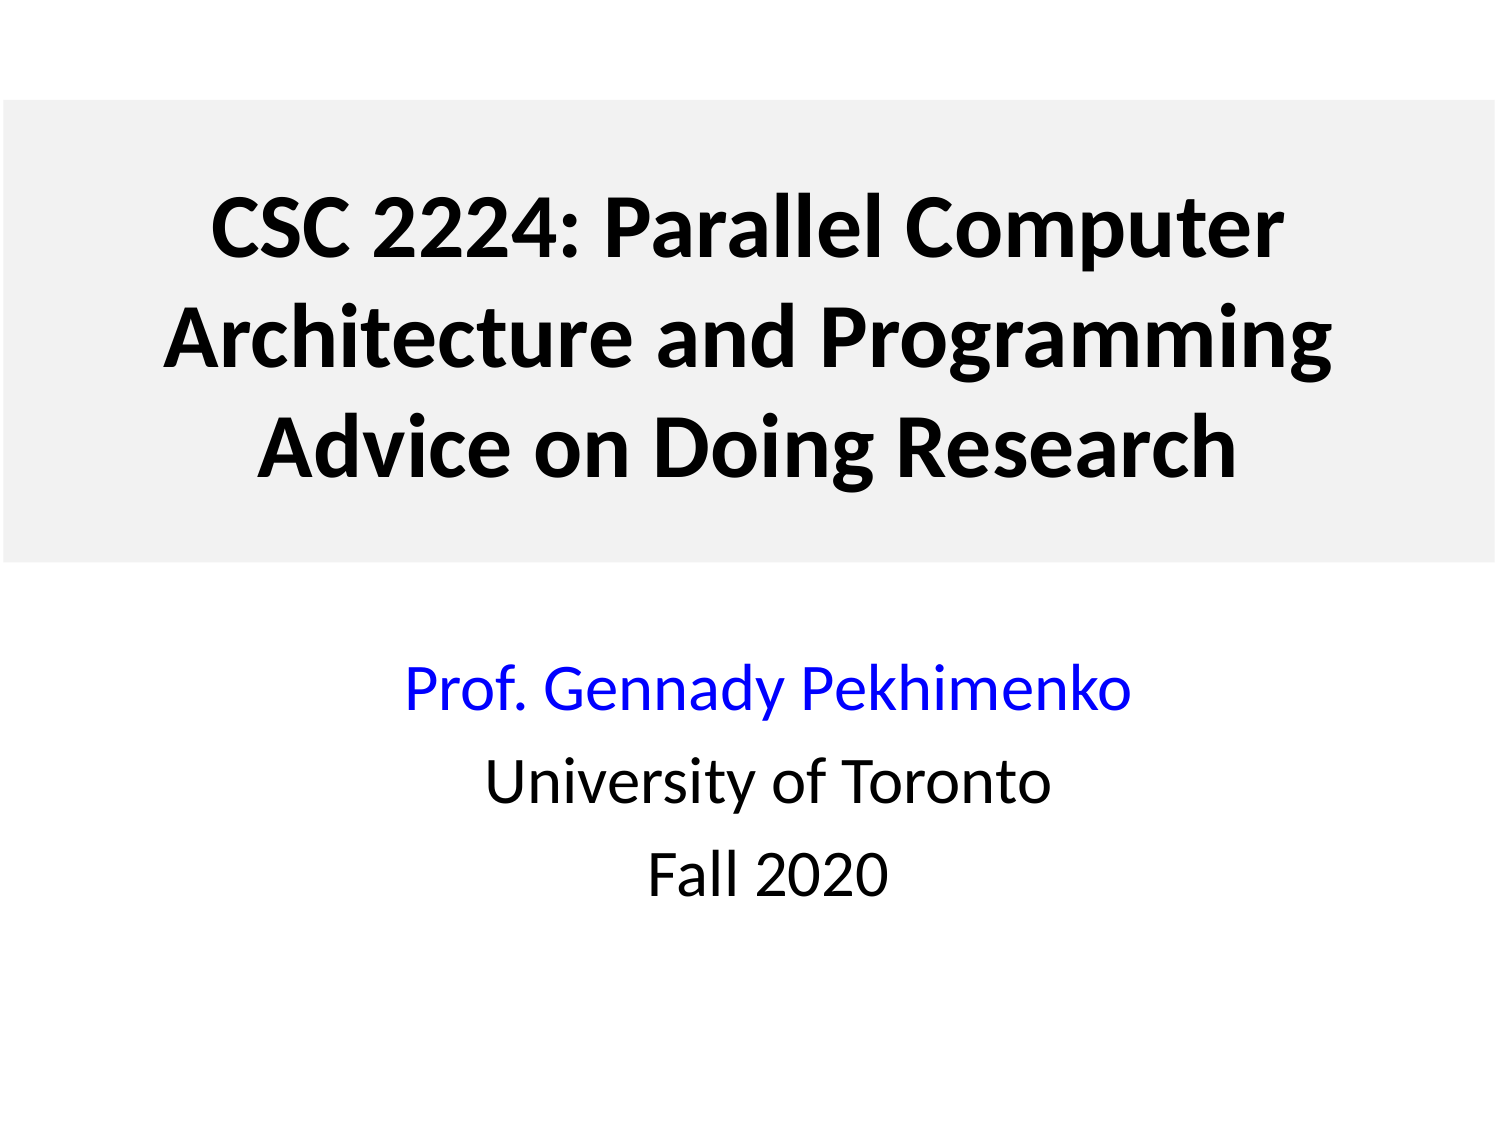

# CSC 2224: Parallel Computer Architecture and Programming Advice on Doing Research
Prof. Gennady Pekhimenko
University of Toronto
Fall 2020